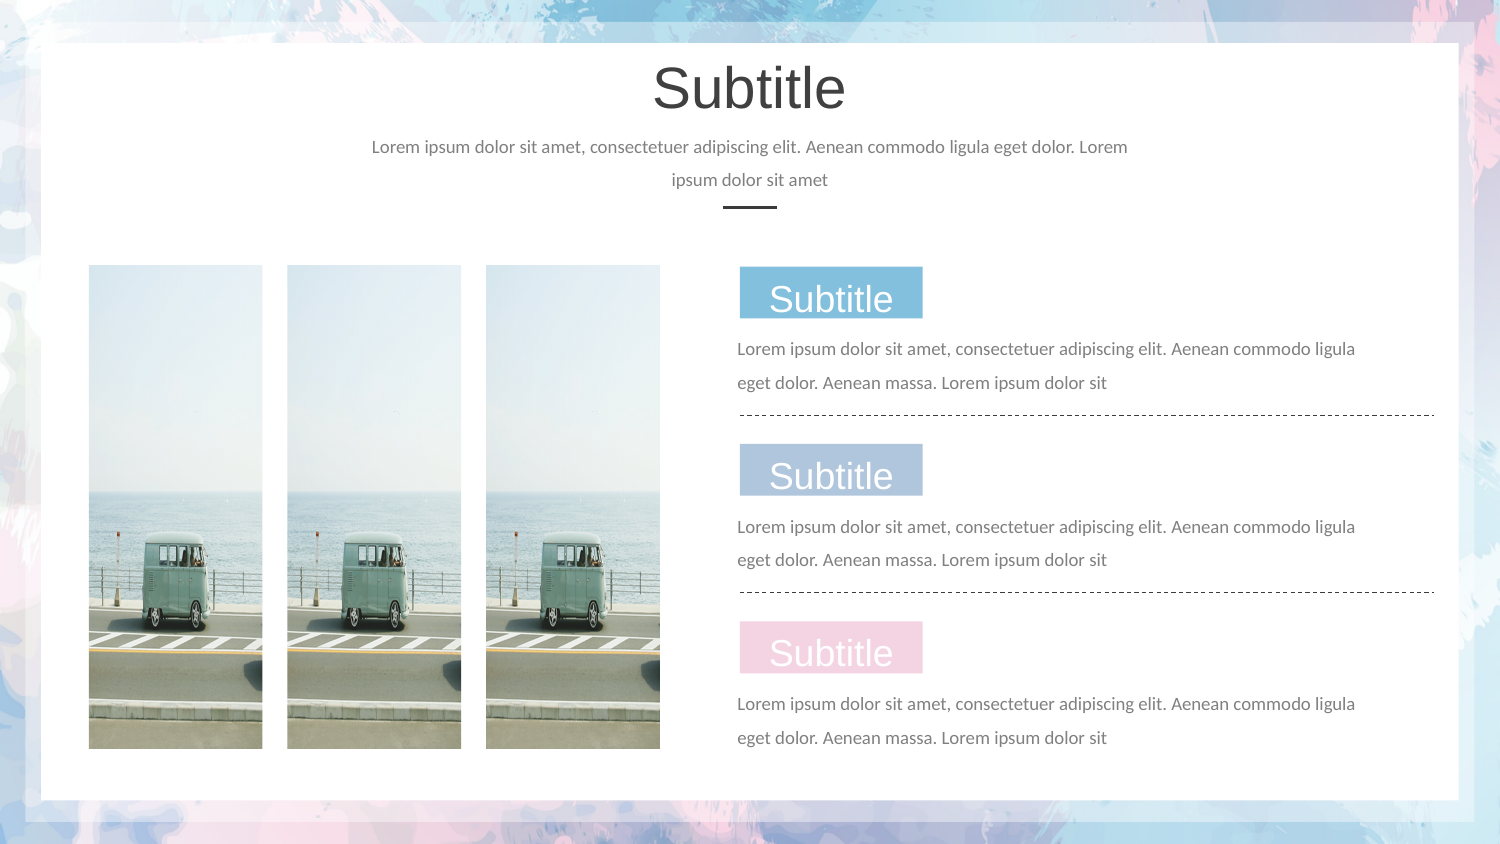

Subtitle
Lorem ipsum dolor sit amet, consectetuer adipiscing elit. Aenean commodo ligula eget dolor. Lorem ipsum dolor sit amet

Subtitle
Lorem ipsum dolor sit amet, consectetuer adipiscing elit. Aenean commodo ligula eget dolor. Aenean massa. Lorem ipsum dolor sit
Subtitle
Lorem ipsum dolor sit amet, consectetuer adipiscing elit. Aenean commodo ligula eget dolor. Aenean massa. Lorem ipsum dolor sit
Subtitle
Lorem ipsum dolor sit amet, consectetuer adipiscing elit. Aenean commodo ligula eget dolor. Aenean massa. Lorem ipsum dolor sit